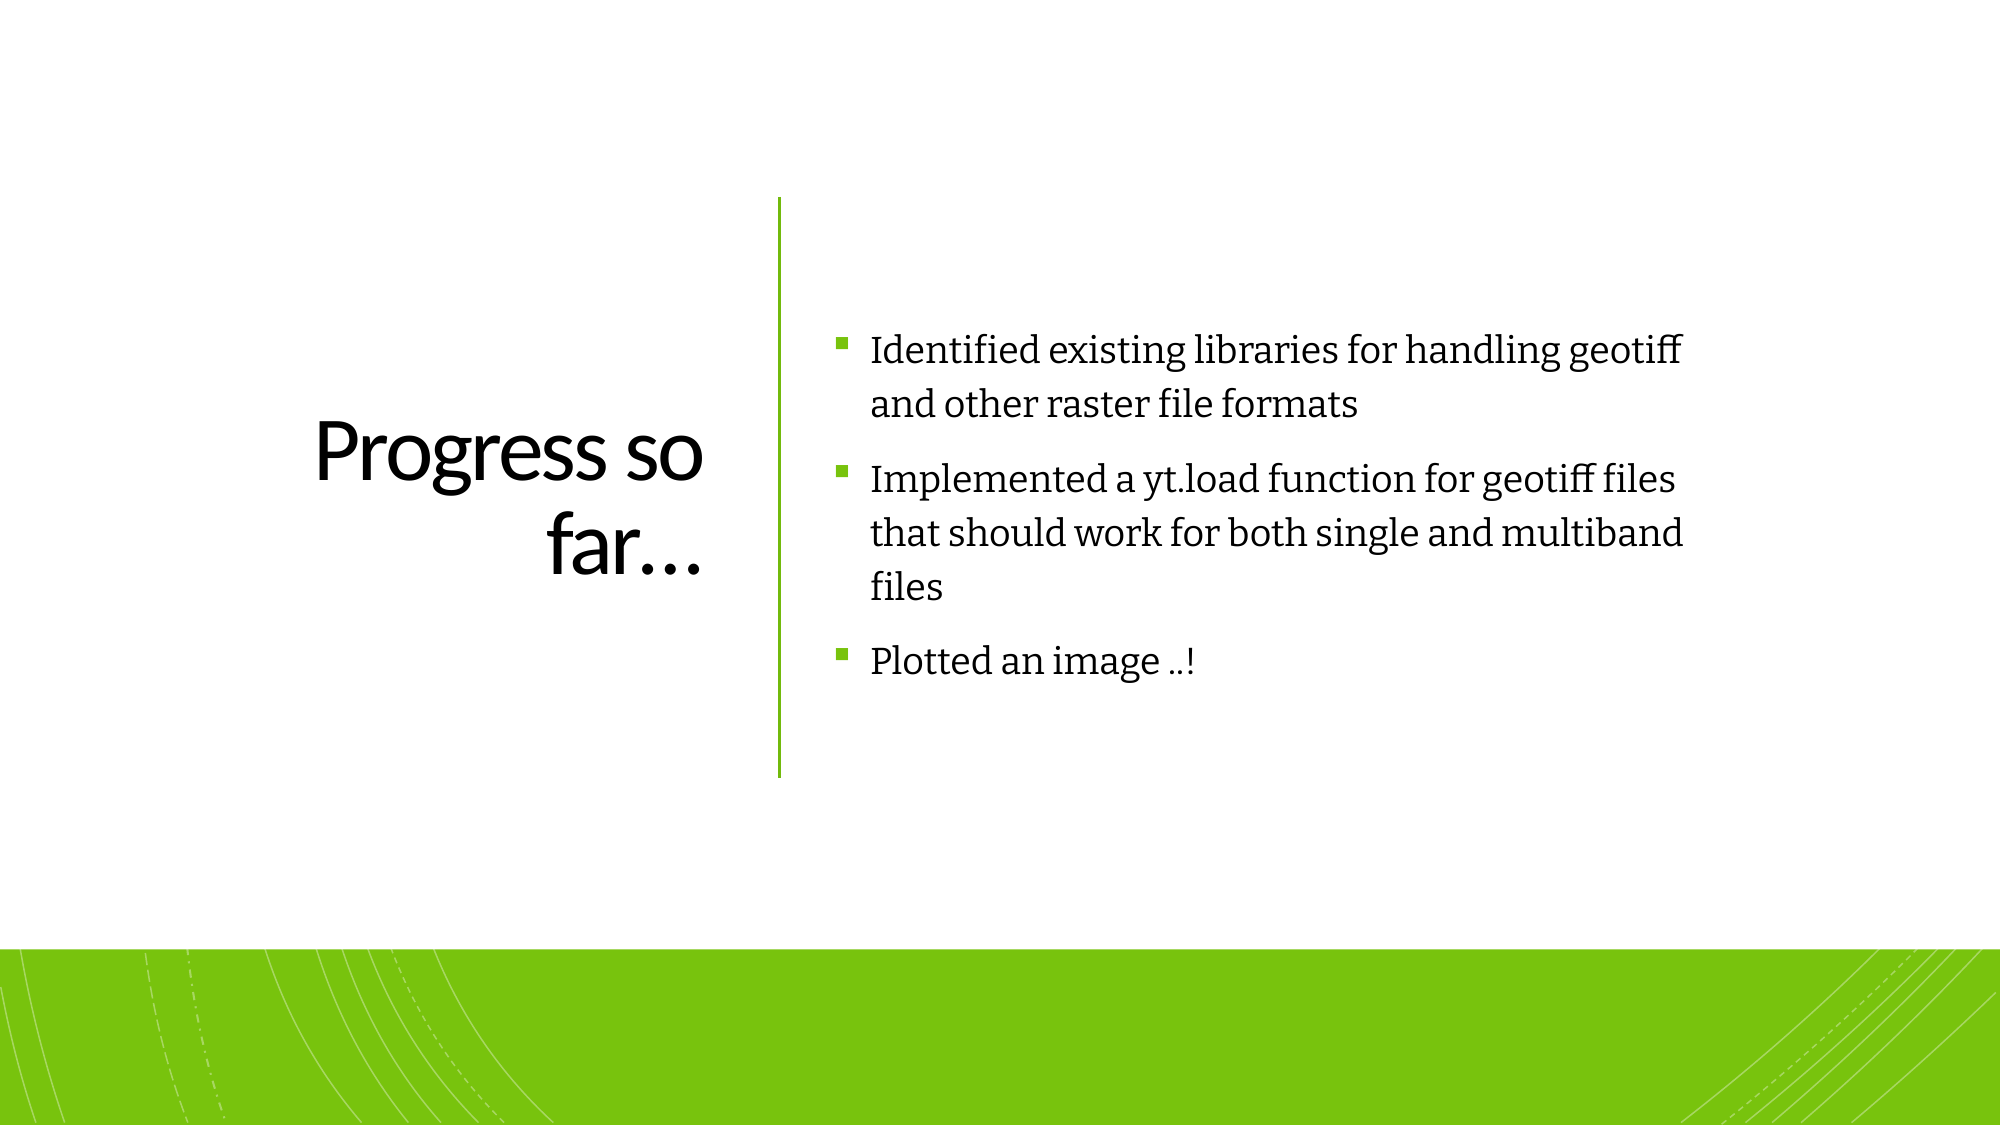

# Progress so far…
Identified existing libraries for handling geotiff and other raster file formats
Implemented a yt.load function for geotiff files that should work for both single and multiband files
Plotted an image ..!